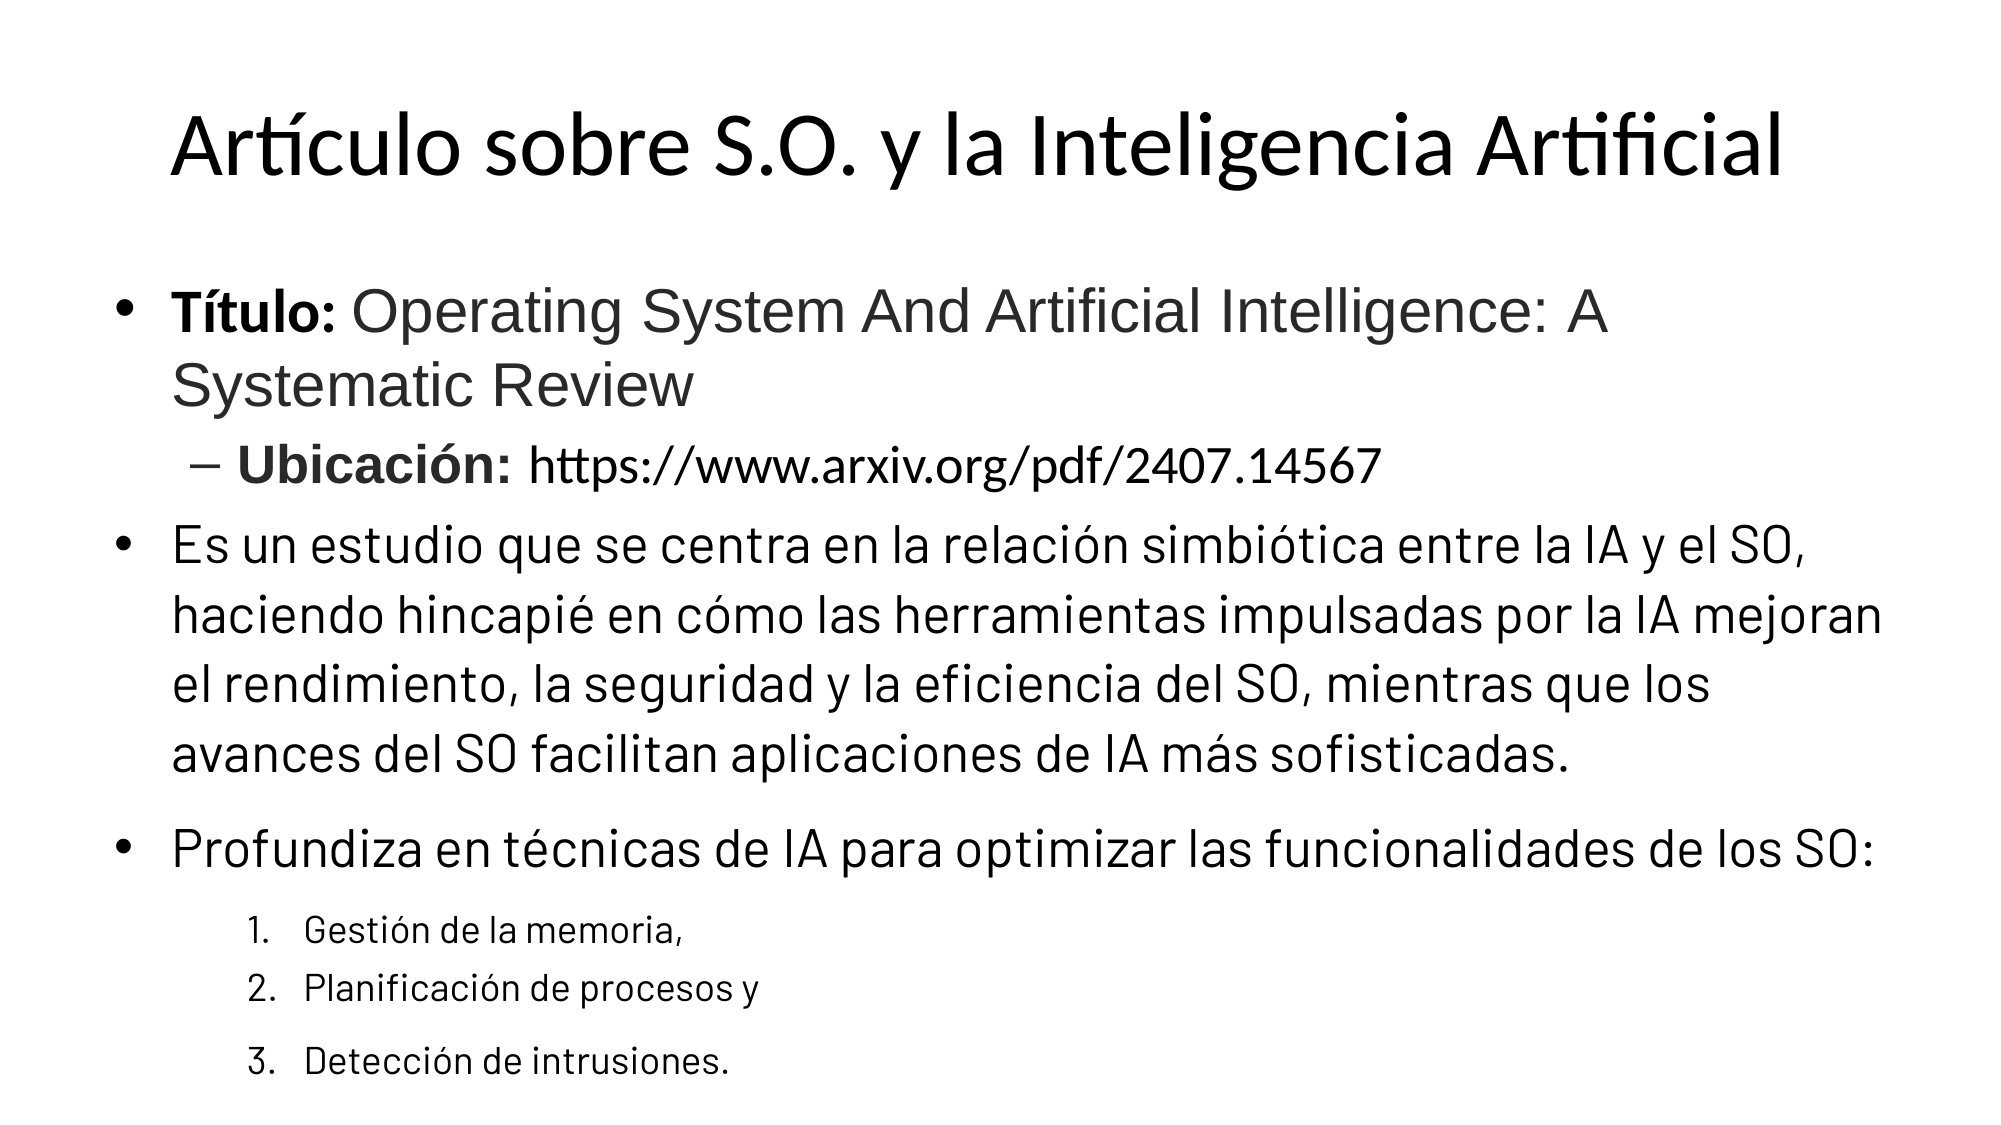

# Artículo sobre S.O. y la Inteligencia Artificial
Título: Operating System And Artificial Intelligence: A Systematic Review
Ubicación: https://www.arxiv.org/pdf/2407.14567
Es un estudio que se centra en la relación simbiótica entre la IA y el SO, haciendo hincapié en cómo las herramientas impulsadas por la IA mejoran el rendimiento, la seguridad y la eficiencia del SO, mientras que los avances del SO facilitan aplicaciones de IA más sofisticadas.
Profundiza en técnicas de IA para optimizar las funcionalidades de los SO:
Gestión de la memoria,
Planificación de procesos y
Detección de intrusiones.